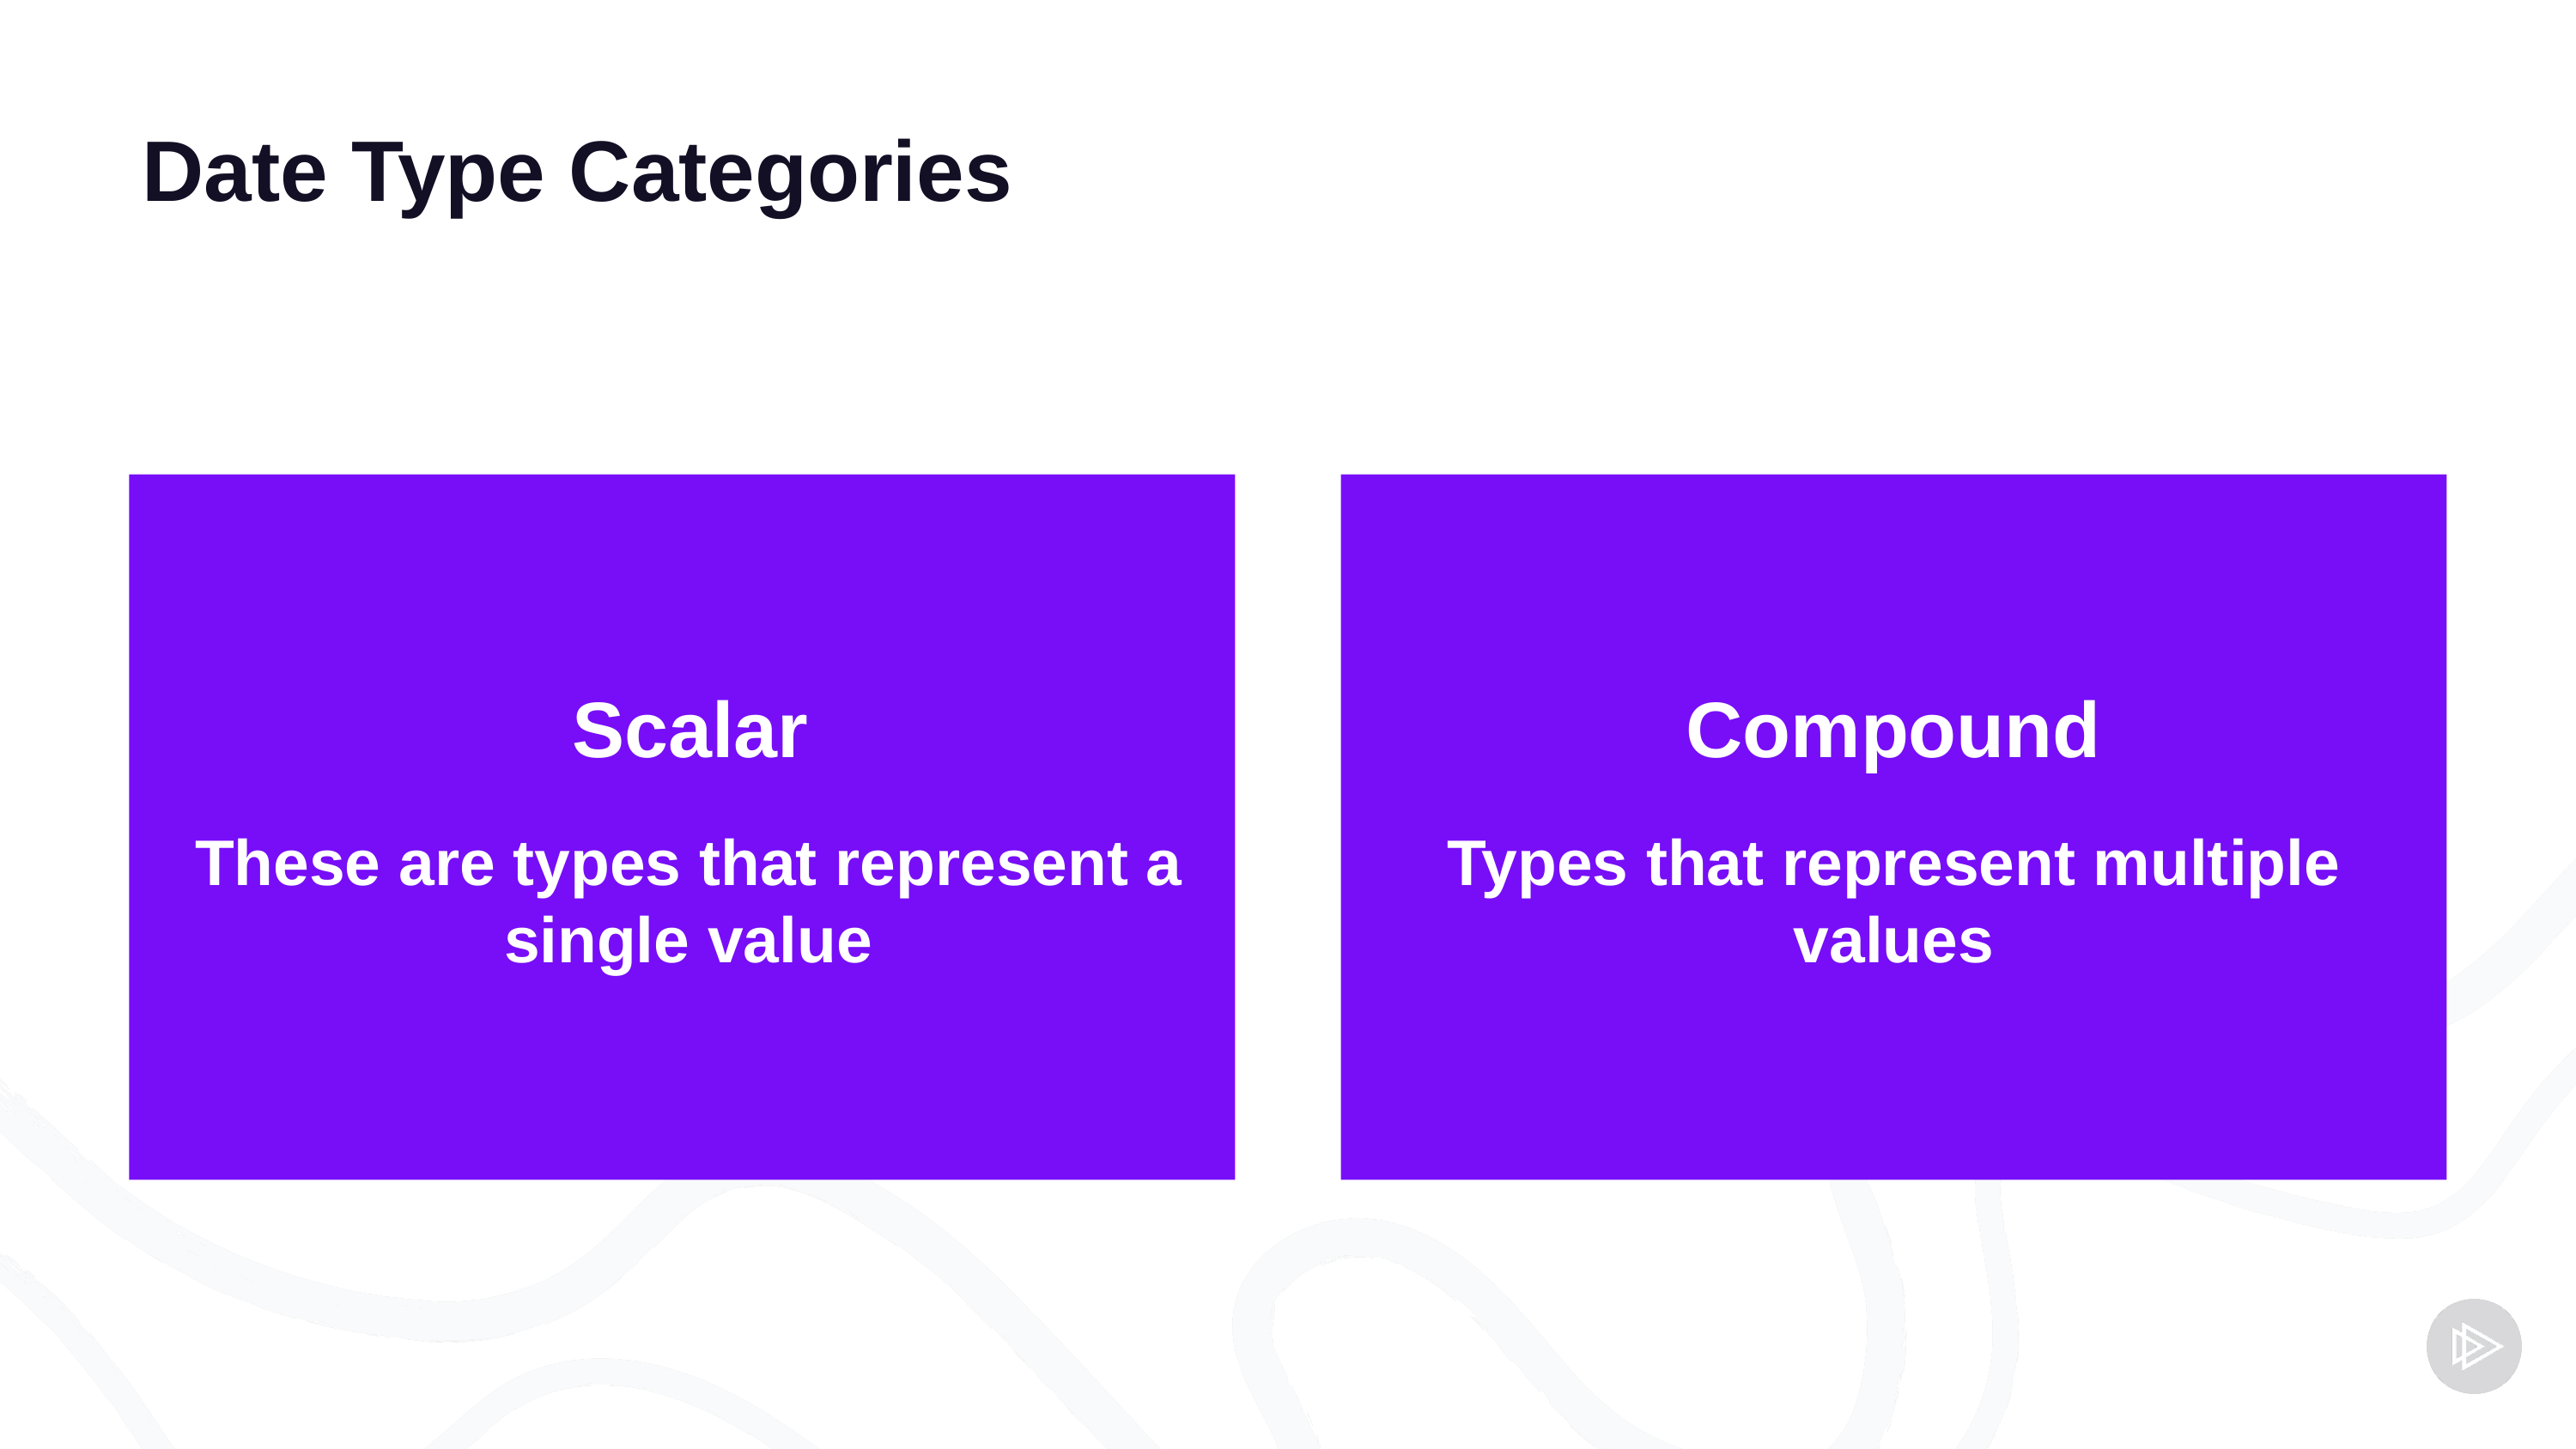

# Date Type Categories
Scalar
These are types that represent a single value
Compound
Types that represent multiple values